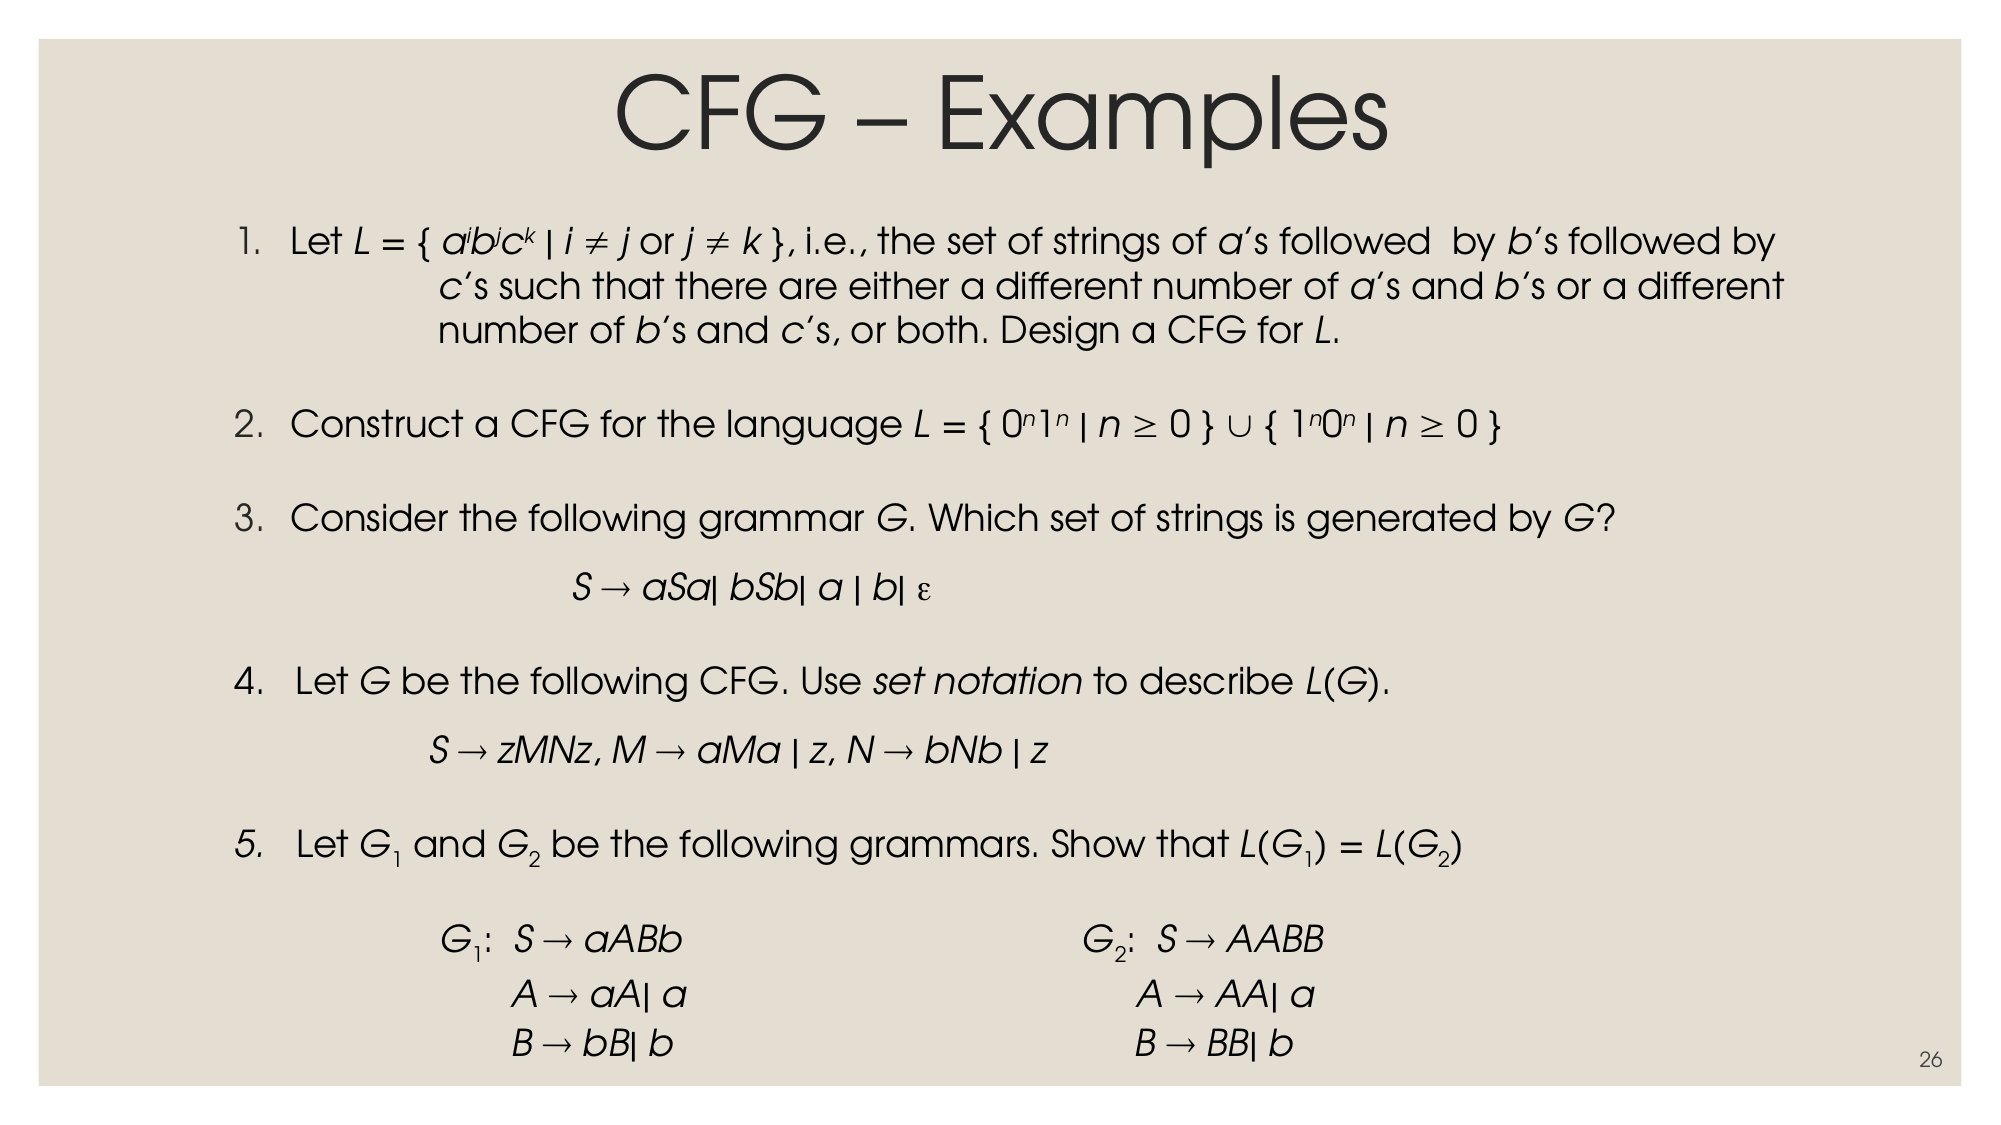

# CFG – Examples
Let L = { aibjck | i ≠ j or j ≠ k }, i.e., the set of strings of a’s followed  by b’s followed by 	c’s such that there are either a different number of a’s and b’s or a different 	number of b’s and c’s, or both. Design a CFG for L.
Construct a CFG for the language L = { 0n1n | n ≥ 0 } ∪ { 1n0n | n ≥ 0 }
Consider the following grammar G. Which set of strings is generated by G?
	                                 S → aSa| bSb| a | b| ε
4.   Let G be the following CFG. Use set notation to describe L(G).
	                   S → zMNz, M → aMa | z, N → bNb | z
5.   Let G1 and G2 be the following grammars. Show that L(G1) = L(G2)

                    G1:  S → aABb                                       G2:  S → AABB
                           A → aA| a                                            A → AA| a
                           B → bB| b                                             B → BB| b
26